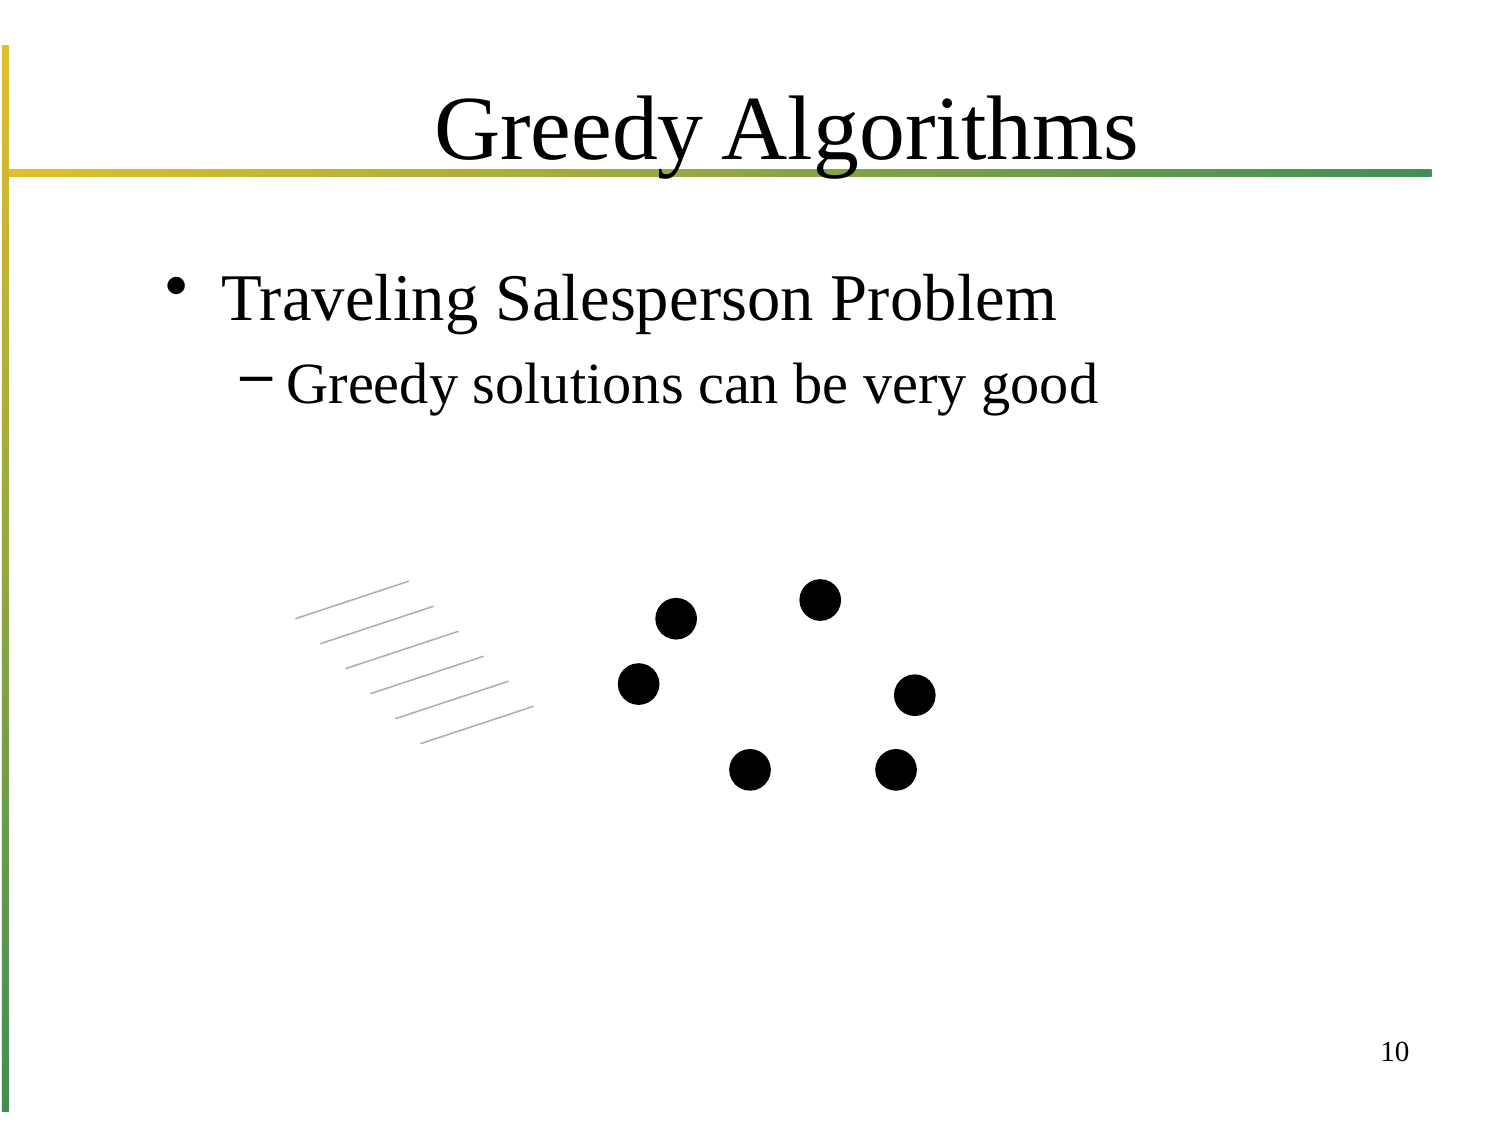

# Greedy Algorithms
Traveling Salesperson Problem
Greedy solutions can be very good

10